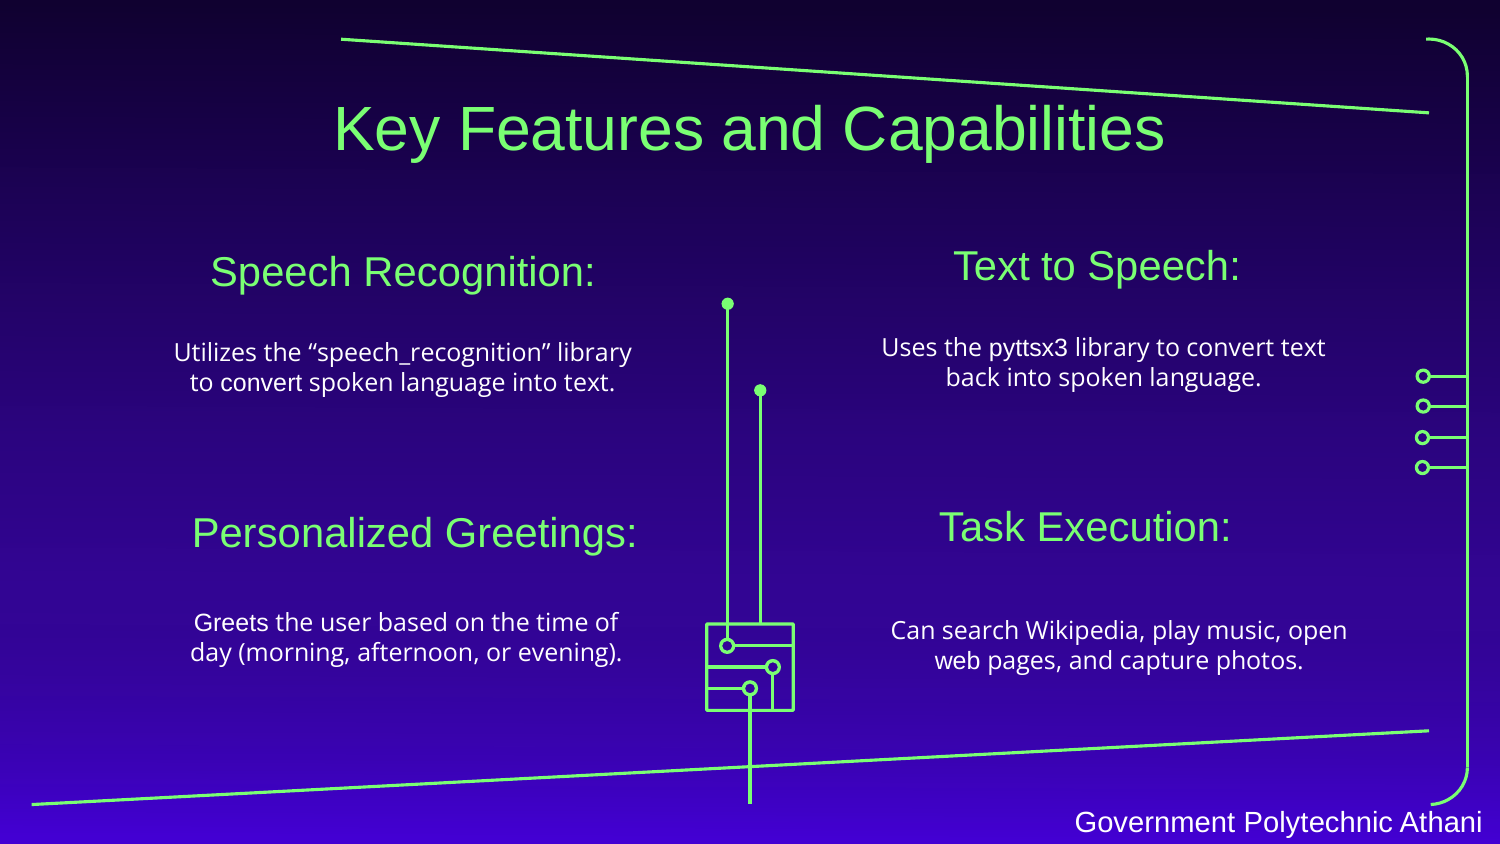

# Key Features and Capabilities
Text to Speech:
Speech Recognition:

Uses the pyttsx3 library to convert text back into spoken language.
Utilizes the “speech_recognition” library to convert spoken language into text.
Task Execution:
Personalized Greetings:
Greets the user based on the time of day (morning, afternoon, or evening).
Can search Wikipedia, play music, open web pages, and capture photos.
Government Polytechnic Athani